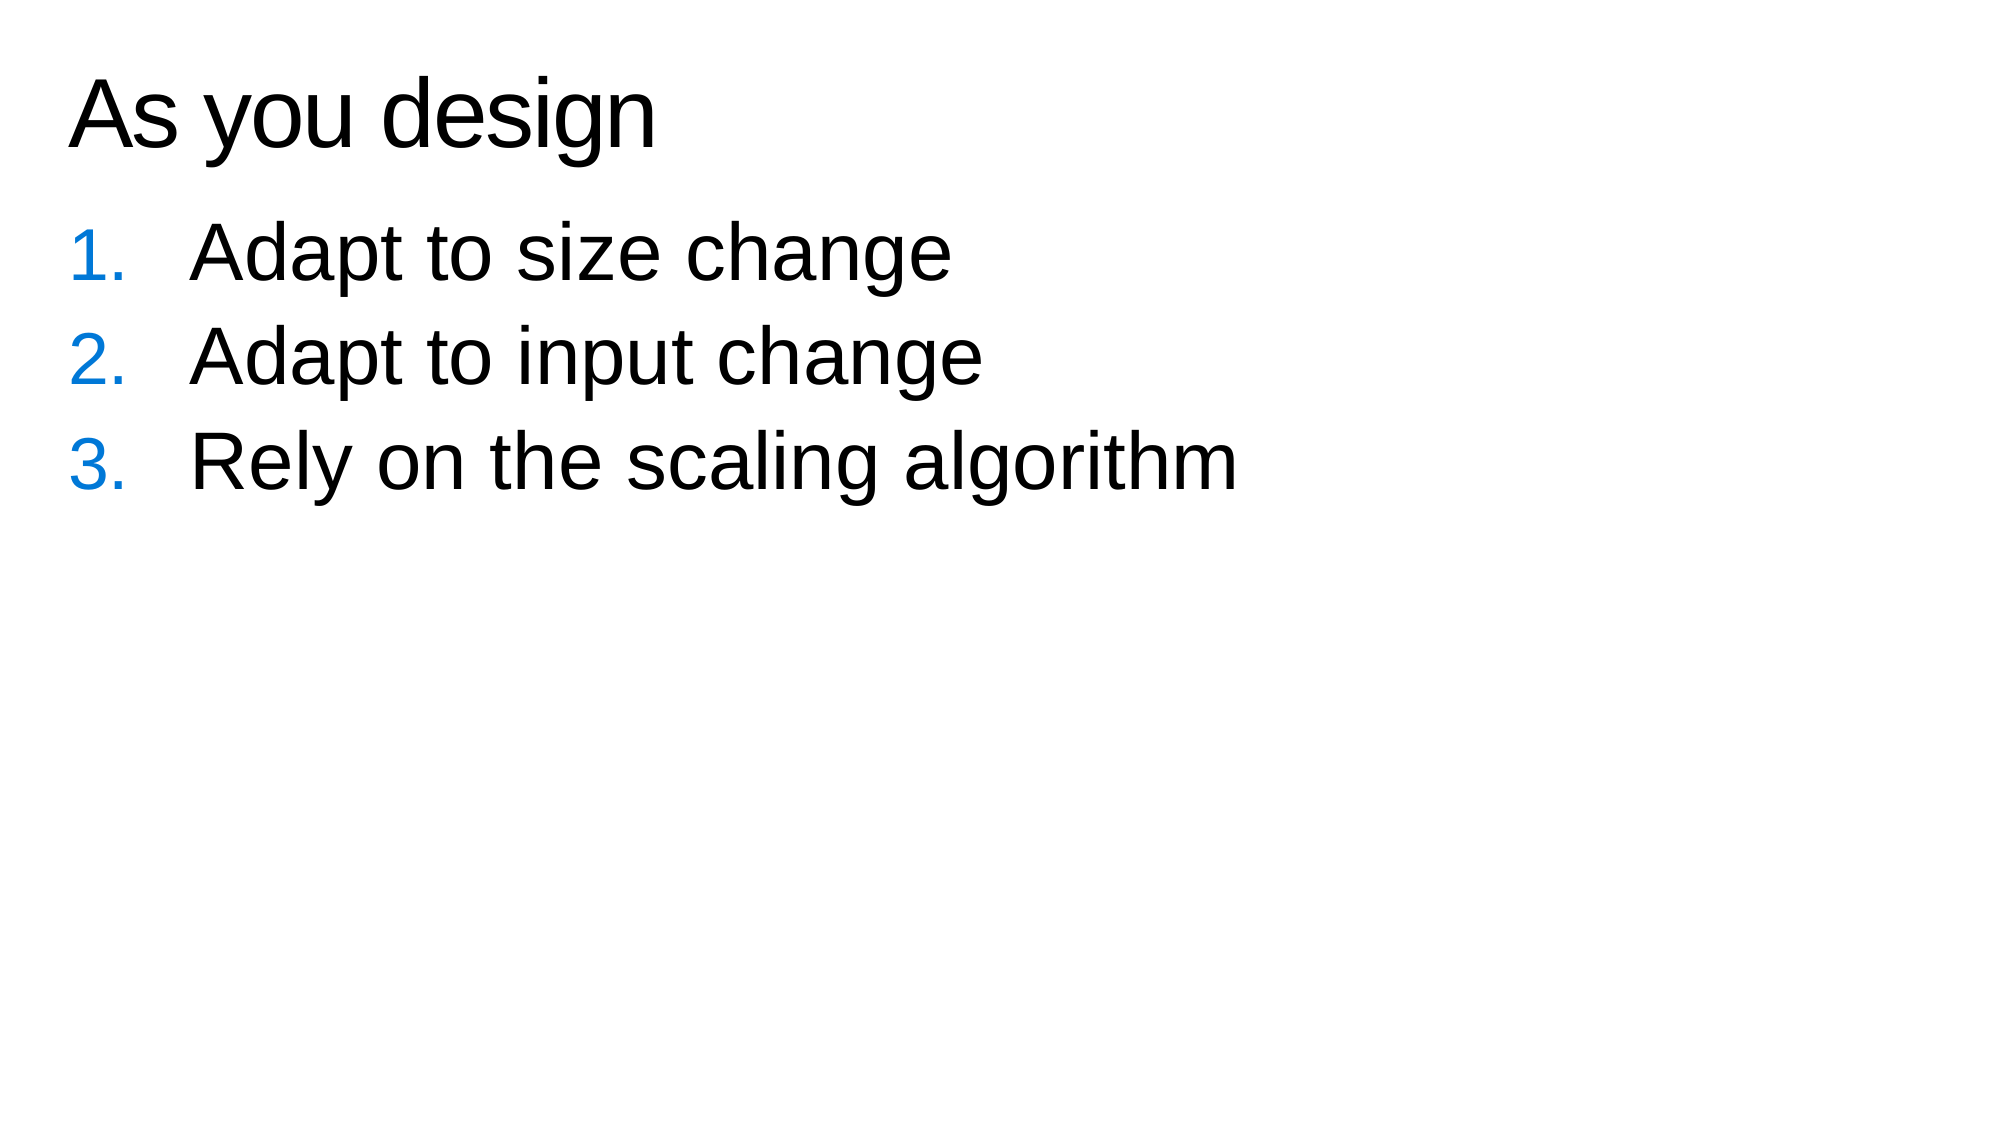

# As you design
Adapt to size change
Adapt to input change
Rely on the scaling algorithm